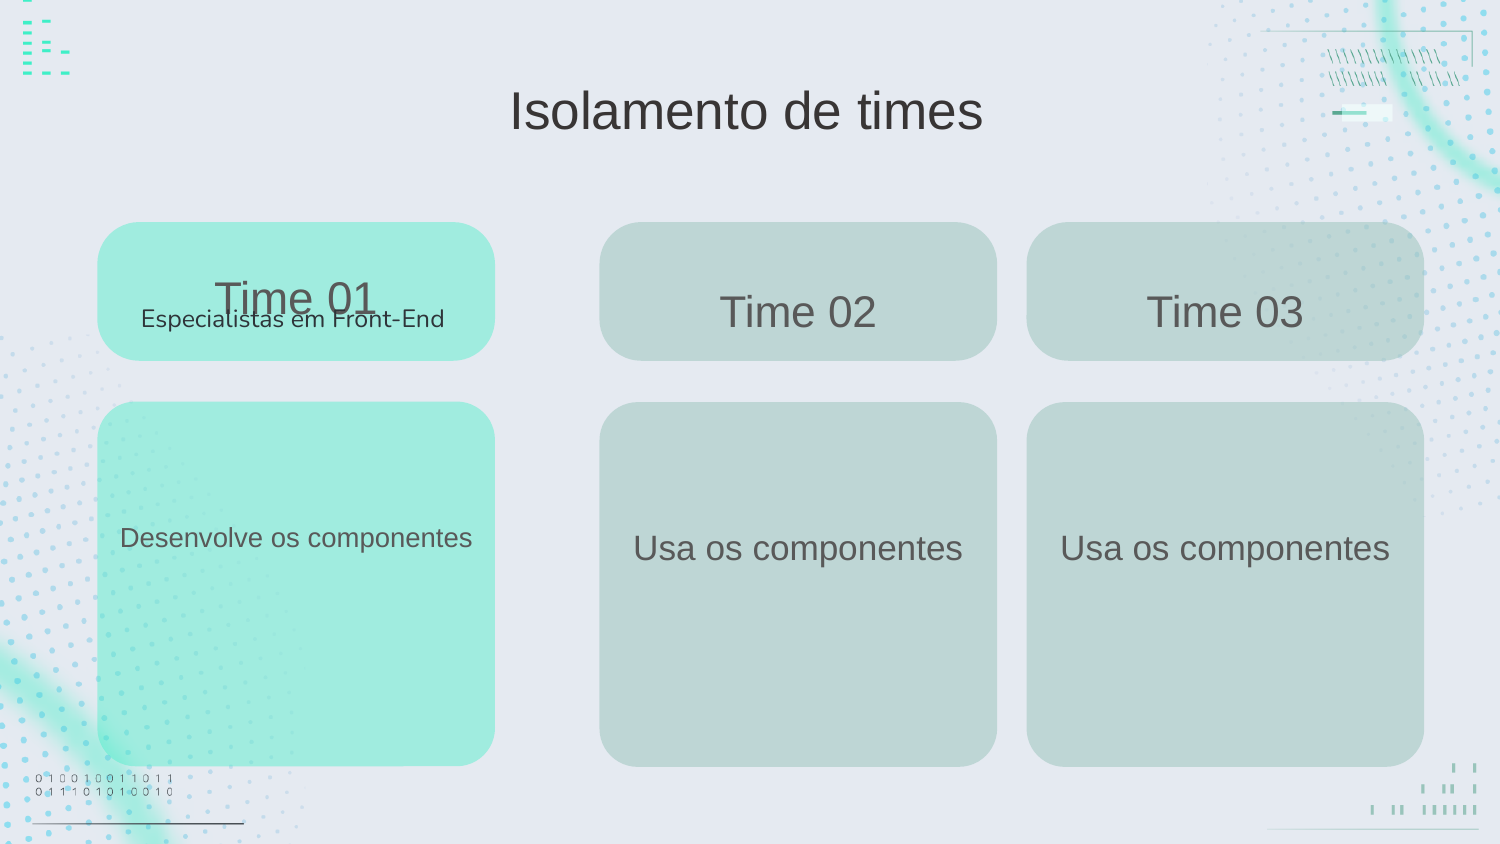

# Isolamento de times

Time 01
Time 02
Time 03
Especialistas em Front-End

Desenvolve os componentes
Usa os componentes
Usa os componentes